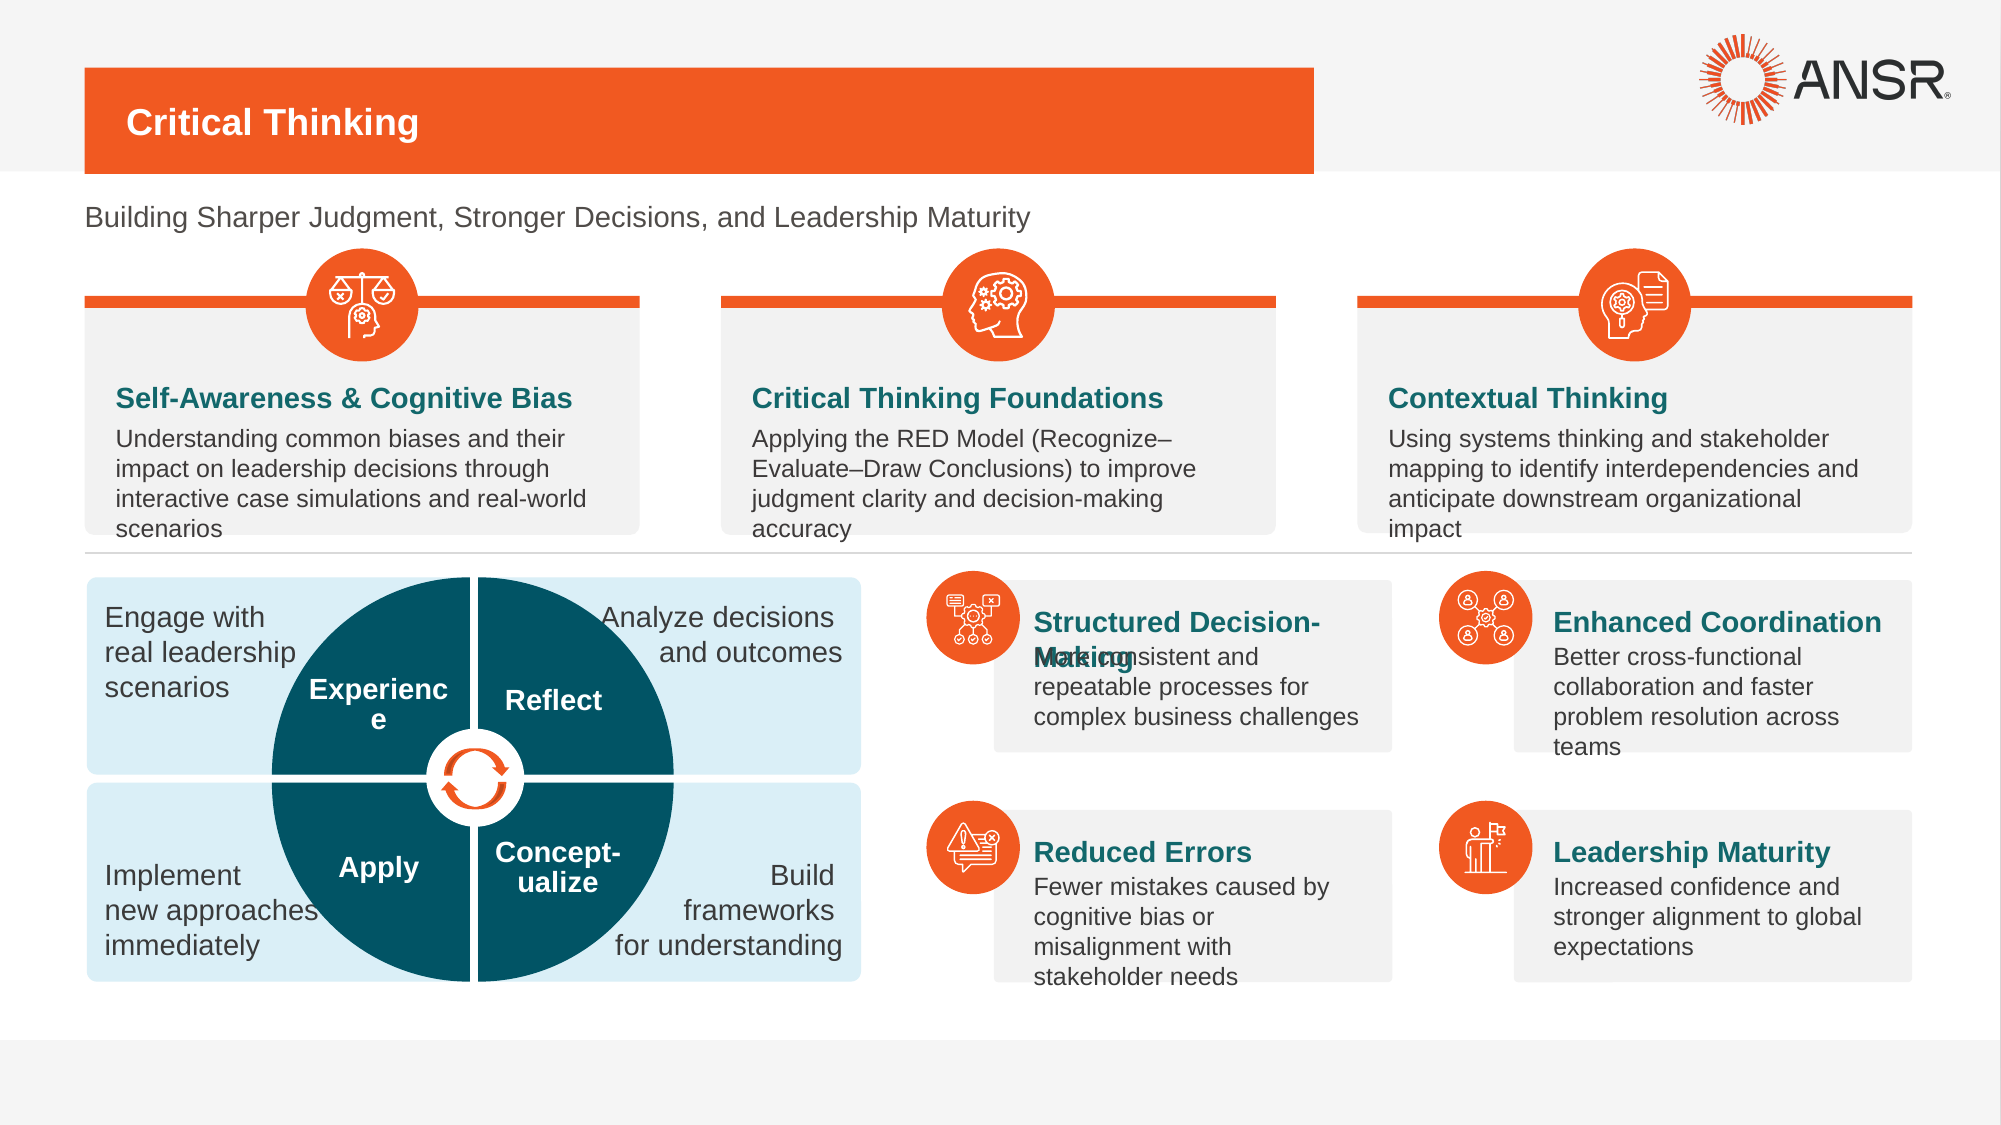

Critical Thinking
Building Sharper Judgment, Stronger Decisions, and Leadership Maturity

Self-Awareness & Cognitive Bias
Critical Thinking Foundations
Contextual Thinking
Understanding common biases and their impact on leadership decisions through interactive case simulations and real-world scenarios
Applying the RED Model (Recognize–Evaluate–Draw Conclusions) to improve judgment clarity and decision-making accuracy
Using systems thinking and stakeholder mapping to identify interdependencies and anticipate downstream organizational impact

Engage with
real leadership
scenarios
Analyze decisions
and outcomes

Structured Decision-Making
More consistent and repeatable processes for complex business challenges
Enhanced Coordination
Better cross-functional collaboration and faster problem resolution across teams
Reflect
Experience

Build
frameworks
for understanding

Implement
new approaches immediately

Reduced Errors
Fewer mistakes caused by cognitive bias or misalignment with stakeholder needs
Leadership Maturity
Increased confidence and stronger alignment to global expectations
Apply
Concept-ualize